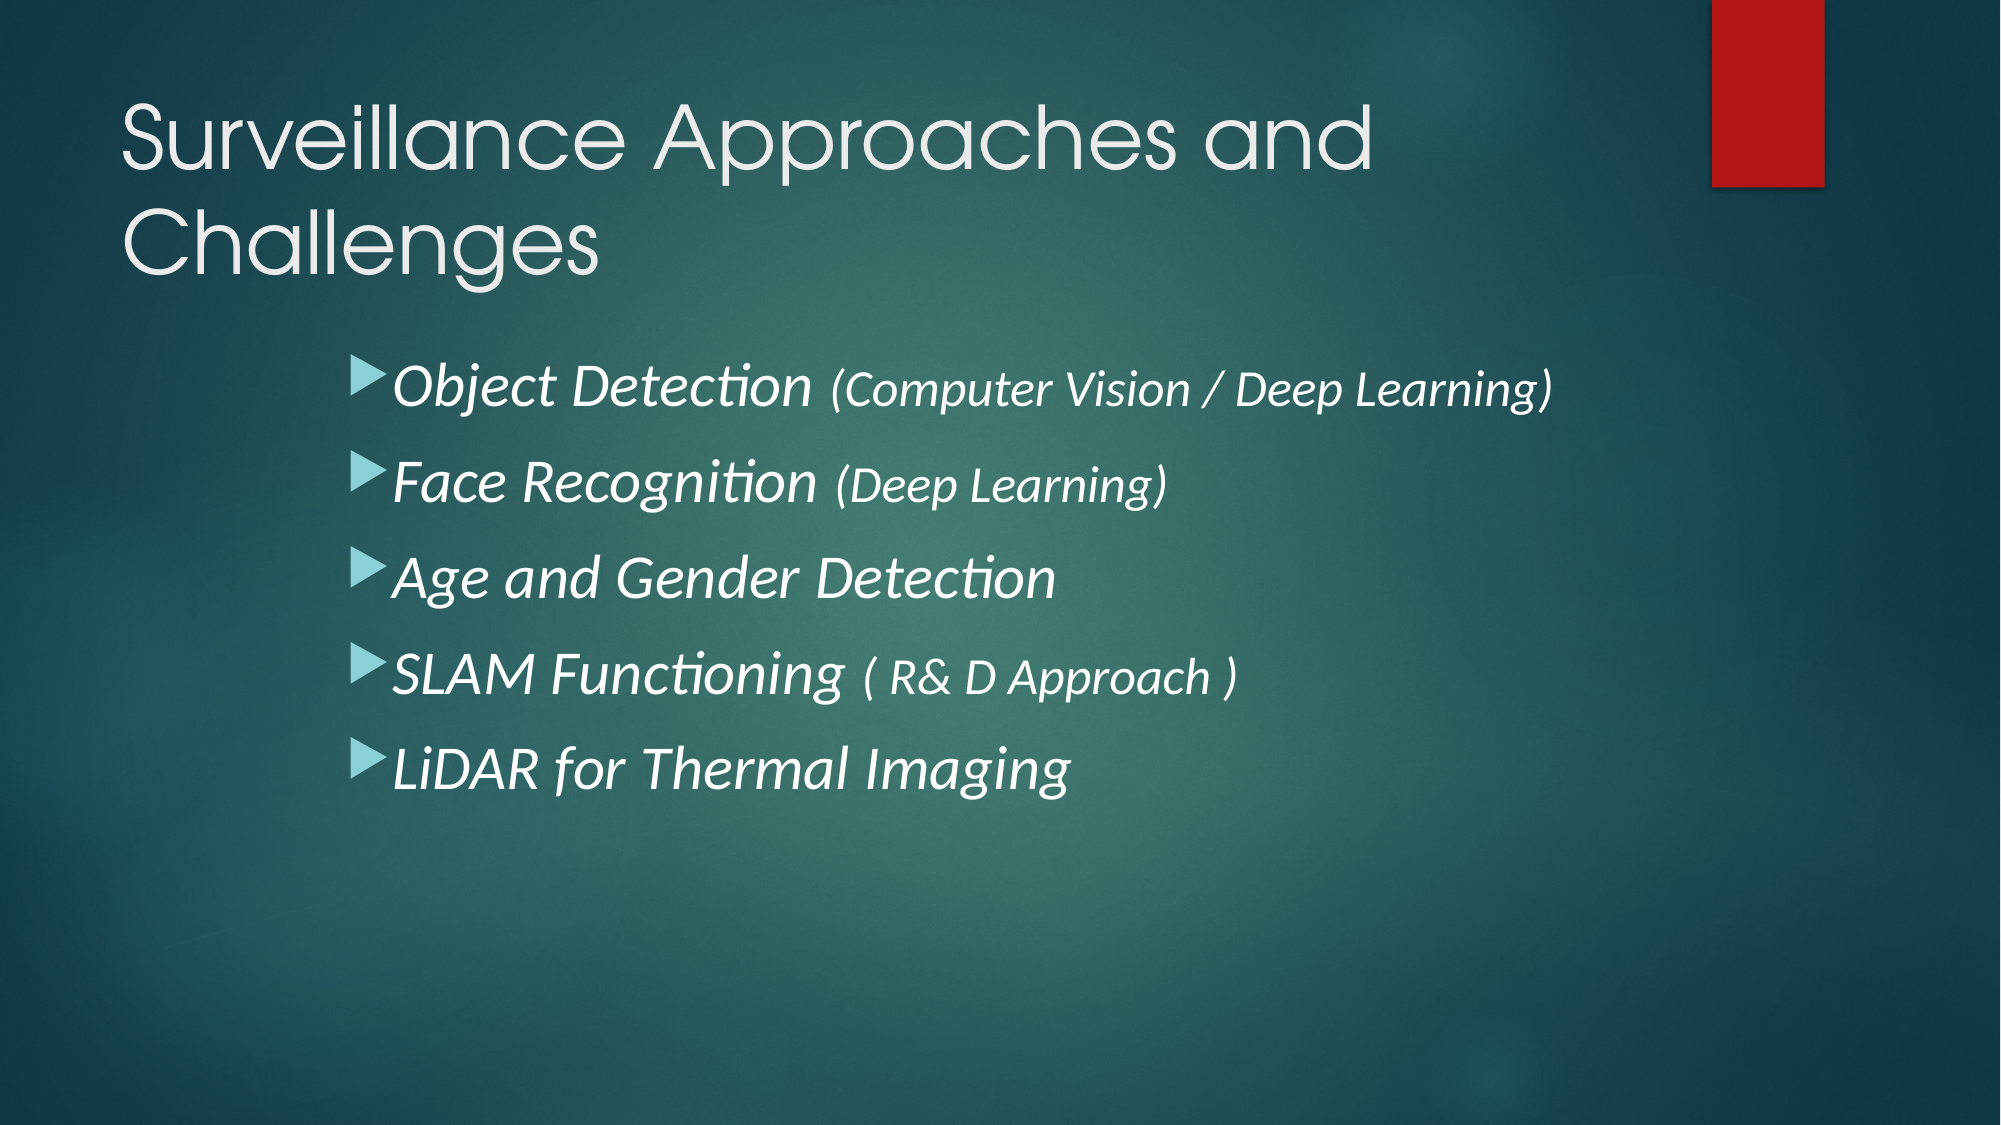

# Surveillance Approaches and Challenges
Object Detection (Computer Vision / Deep Learning)
Face Recognition (Deep Learning)
Age and Gender Detection
SLAM Functioning ( R& D Approach )
LiDAR for Thermal Imaging